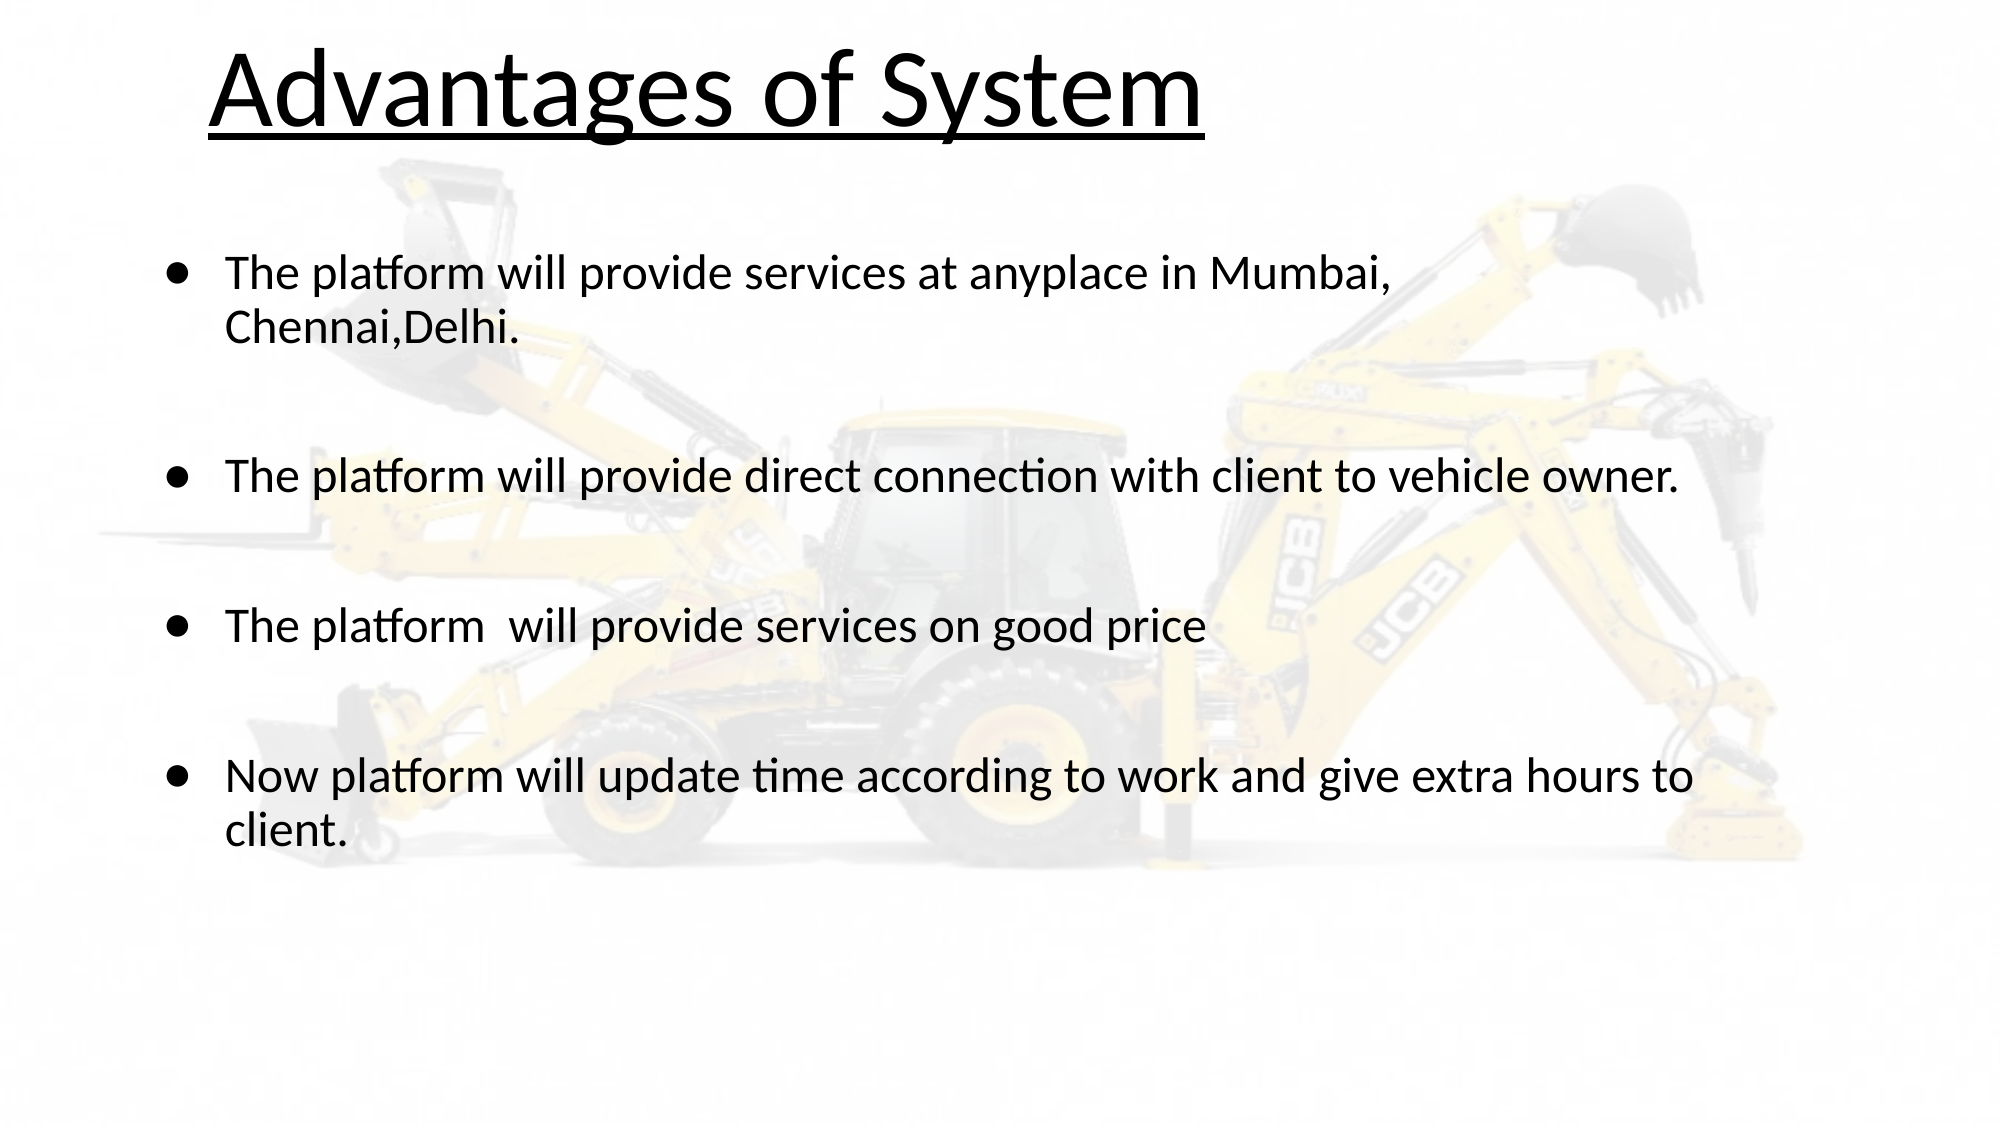

# Advantages of System
The platform will provide services at anyplace in Mumbai, Chennai,Delhi.

The platform will provide direct connection with client to vehicle owner.

The platform  will provide services on good price

Now platform will update time according to work and give extra hours to client.